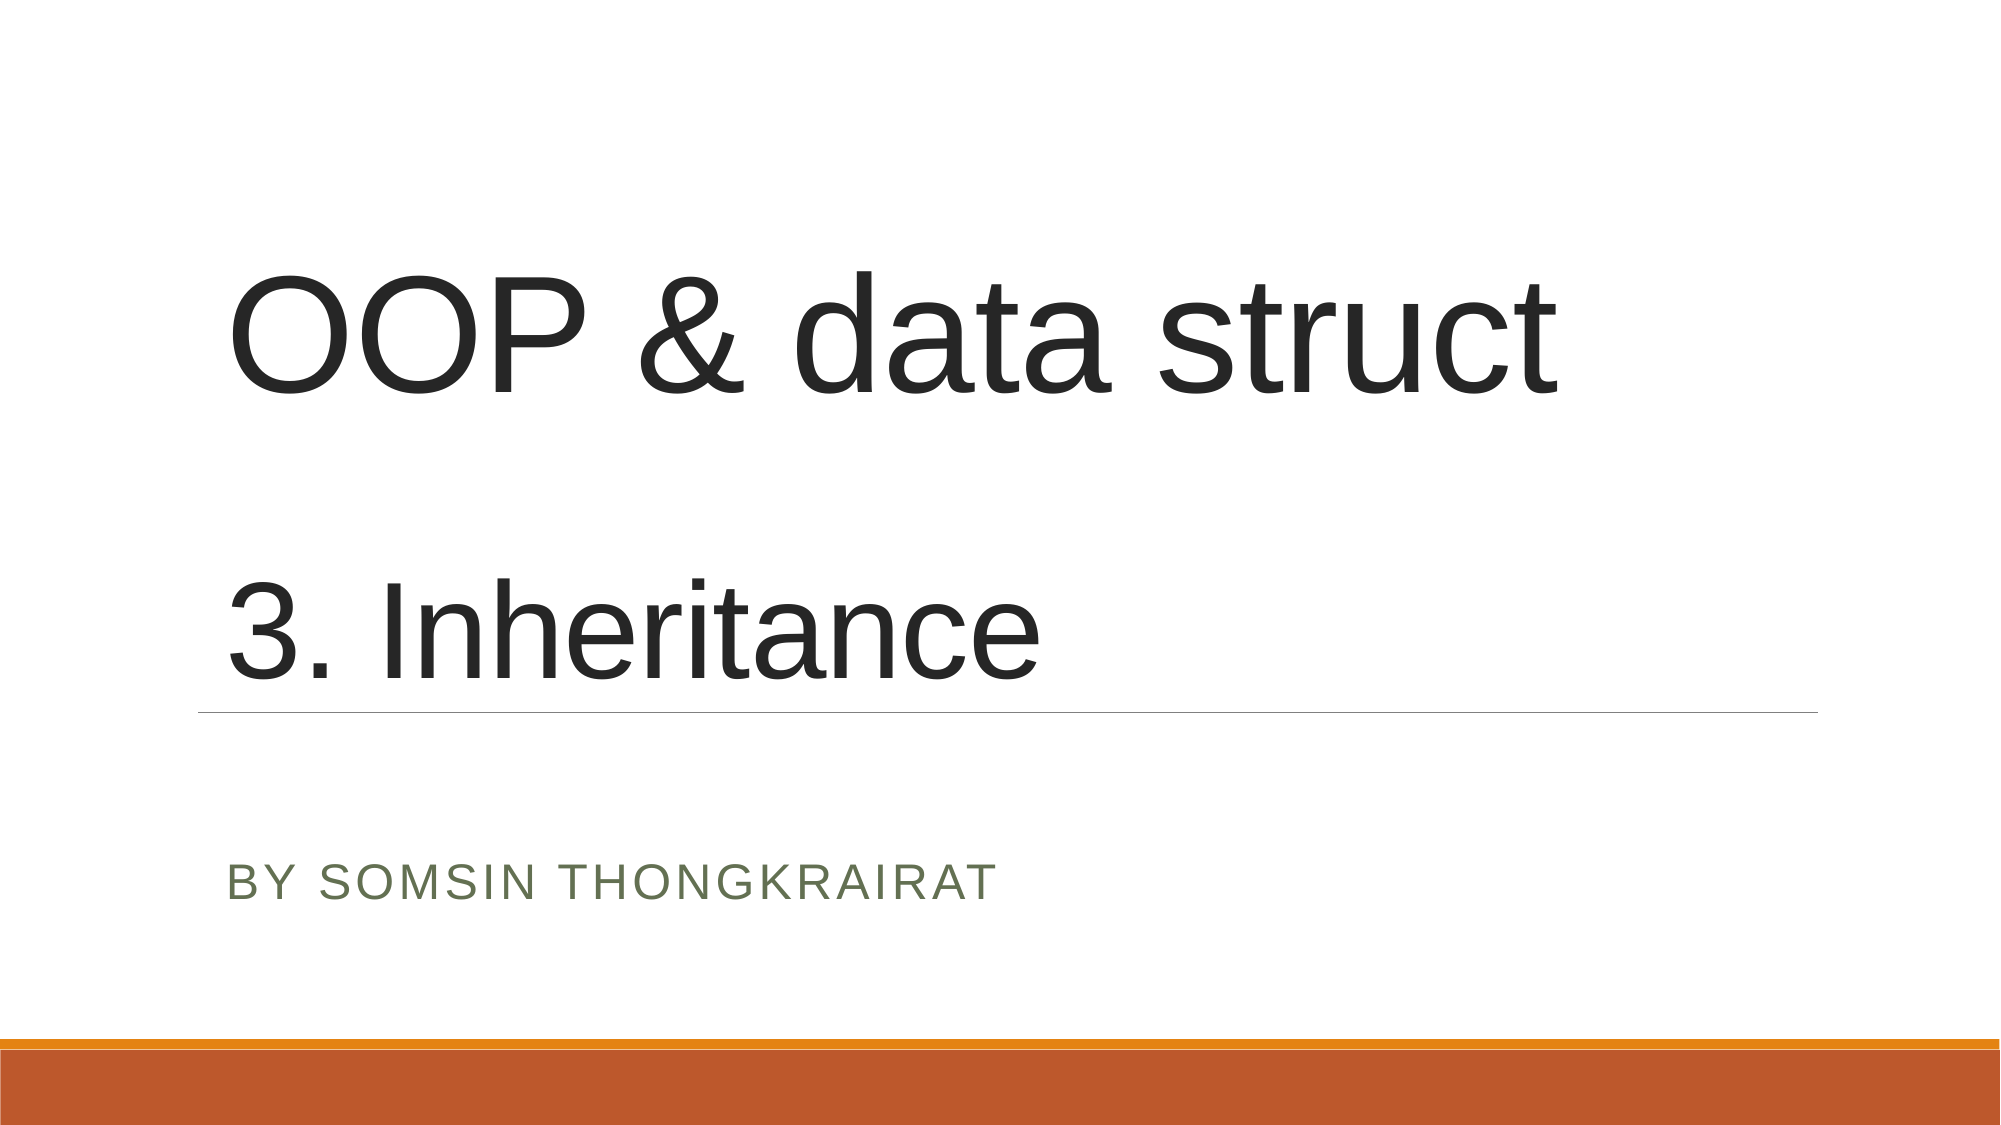

# OOP & data struct 3. Inheritance
By Somsin Thongkrairat